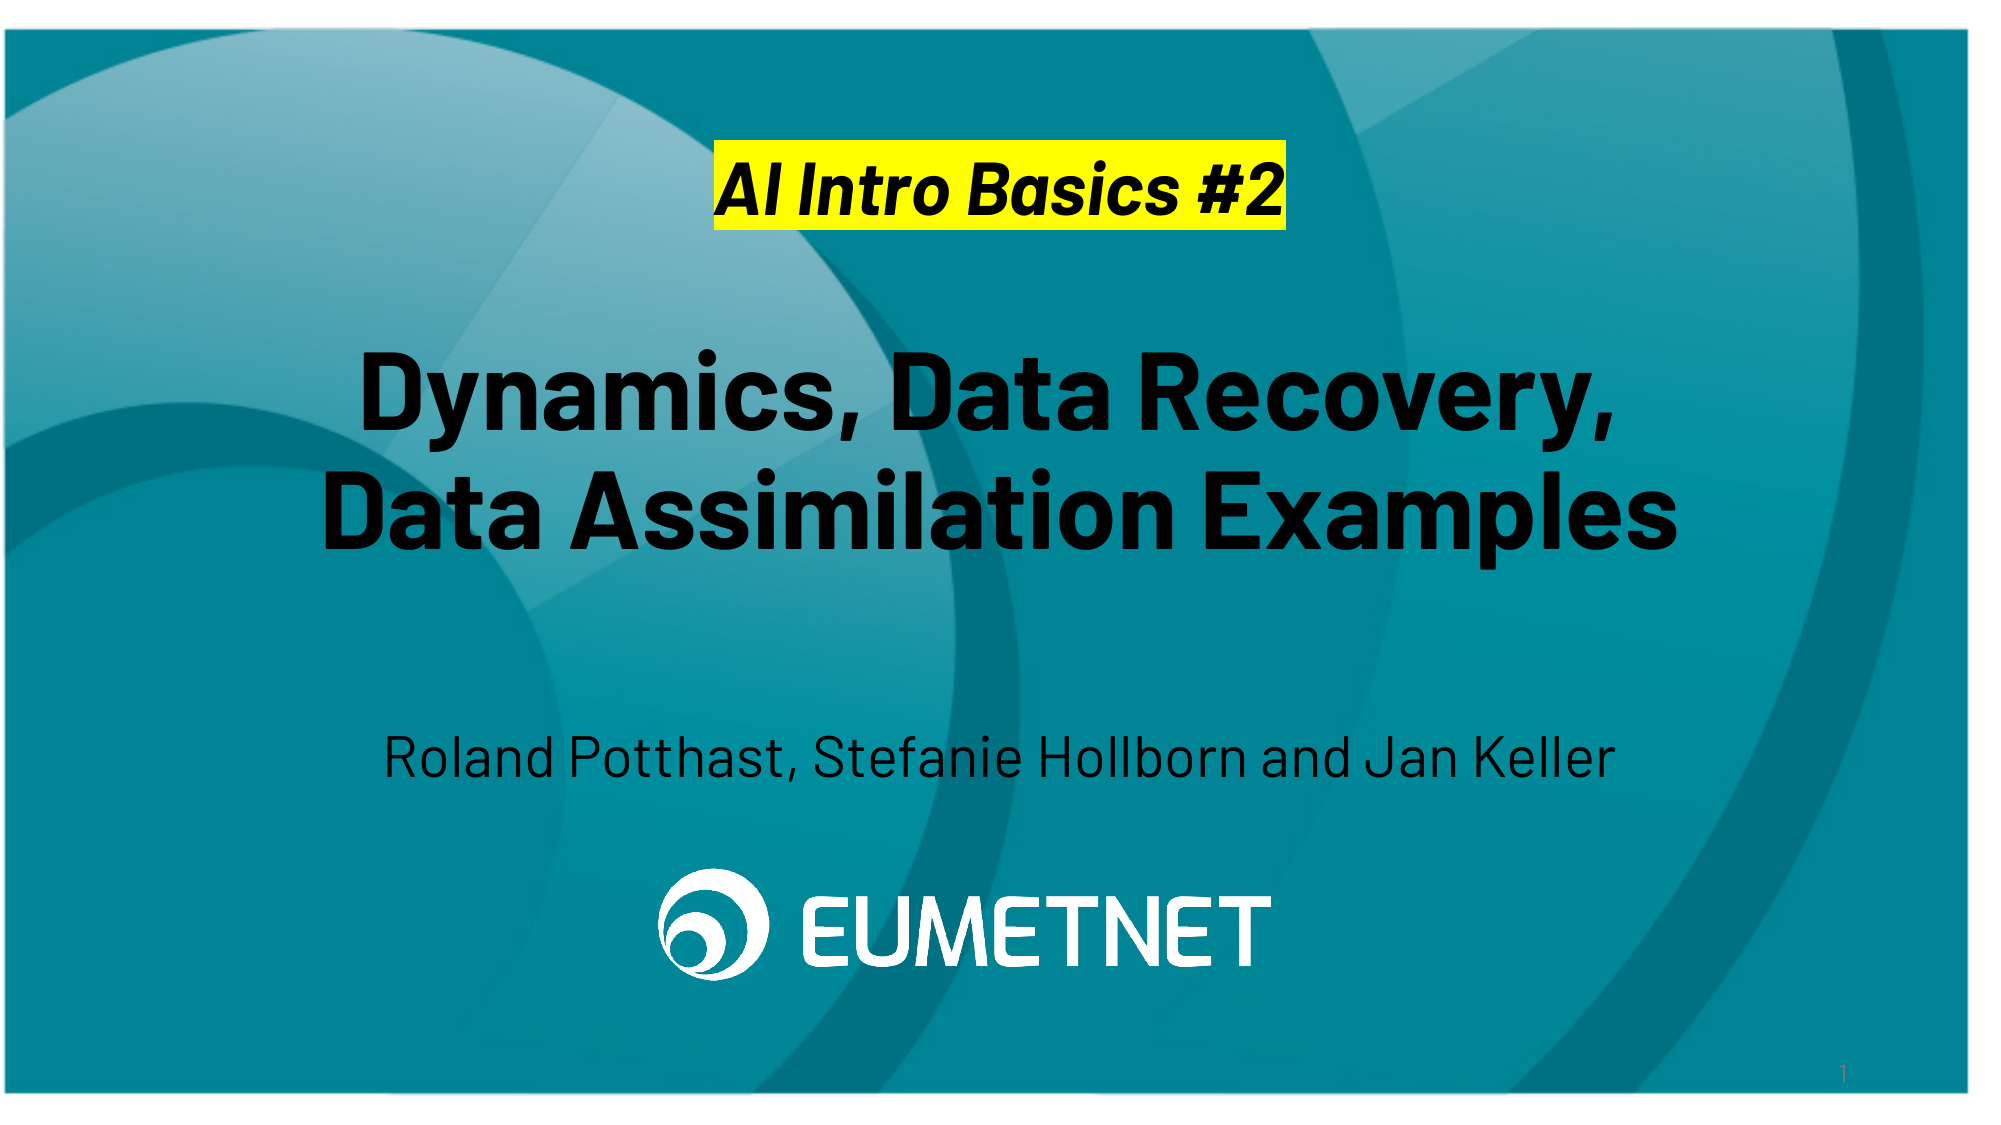

# AI Intro Basics #2
Dynamics, Data Recovery,
Data Assimilation Examples
Roland Potthast, Stefanie Hollborn and Jan Keller
1